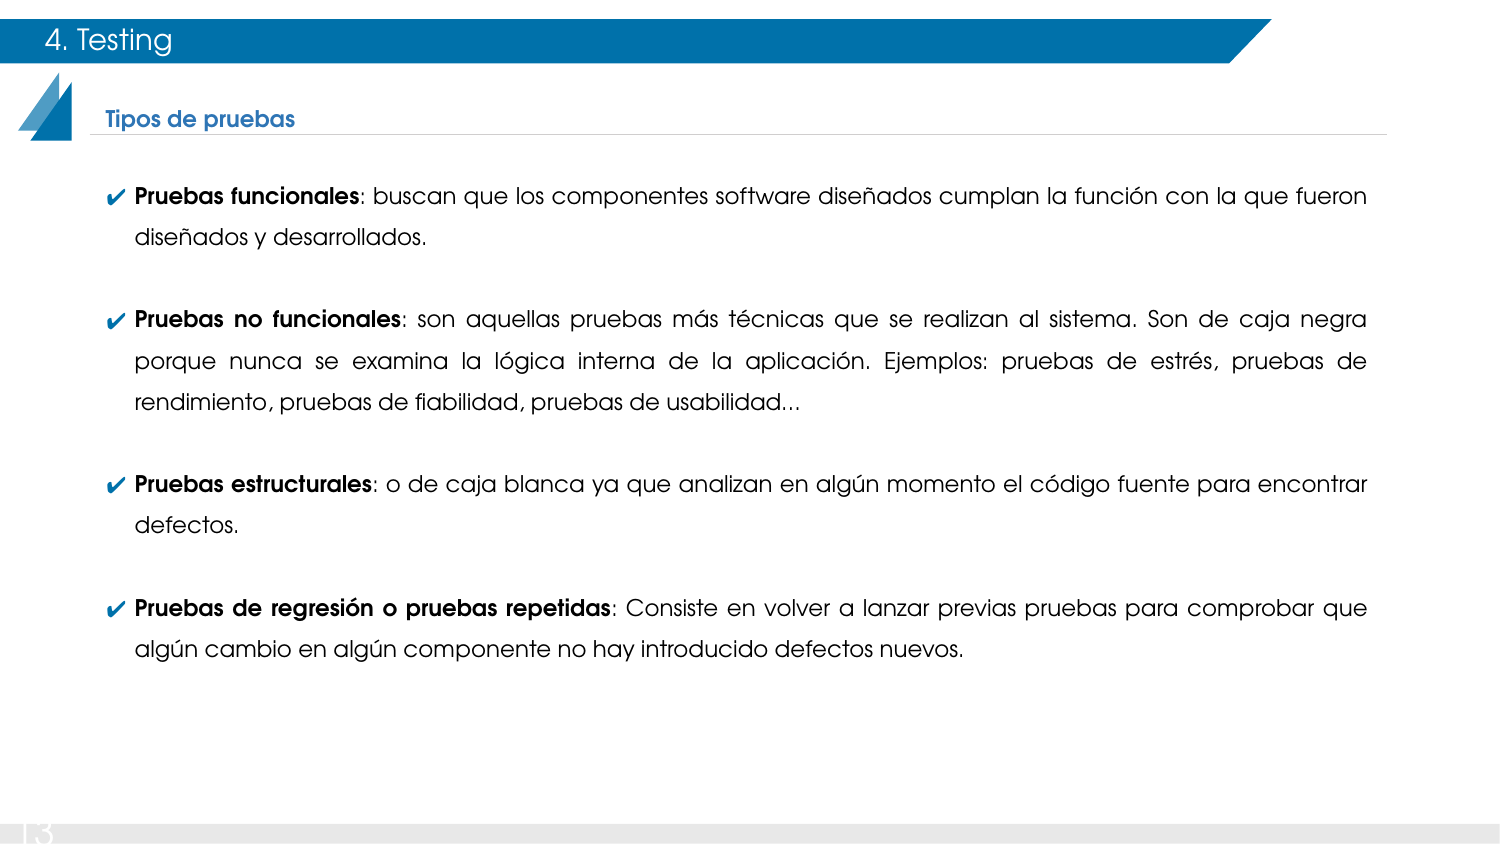

# 4. Testing

Tipos de pruebas
Pruebas funcionales: buscan que los componentes software diseñados cumplan la función con la que fueron diseñados y desarrollados.

Pruebas no funcionales: son aquellas pruebas más técnicas que se realizan al sistema. Son de caja negra porque nunca se examina la lógica interna de la aplicación. Ejemplos: pruebas de estrés, pruebas de rendimiento, pruebas de fiabilidad, pruebas de usabilidad…

Pruebas estructurales: o de caja blanca ya que analizan en algún momento el código fuente para encontrar defectos.

Pruebas de regresión o pruebas repetidas: Consiste en volver a lanzar previas pruebas para comprobar que algún cambio en algún componente no hay introducido defectos nuevos.
13